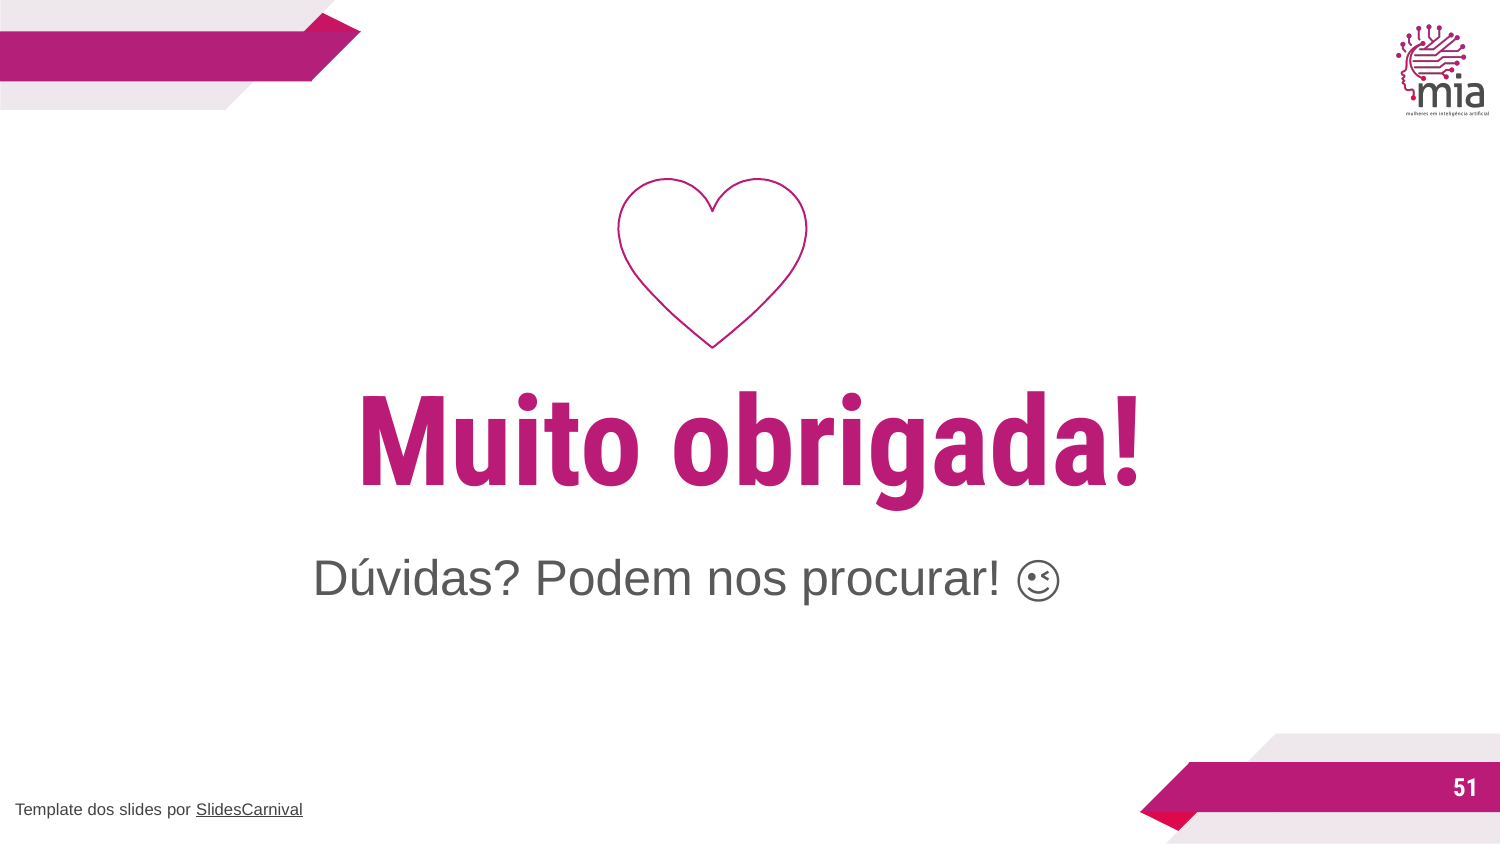

Muito obrigada!
Dúvidas? Podem nos procurar! 😉
51
Template dos slides por SlidesCarnival